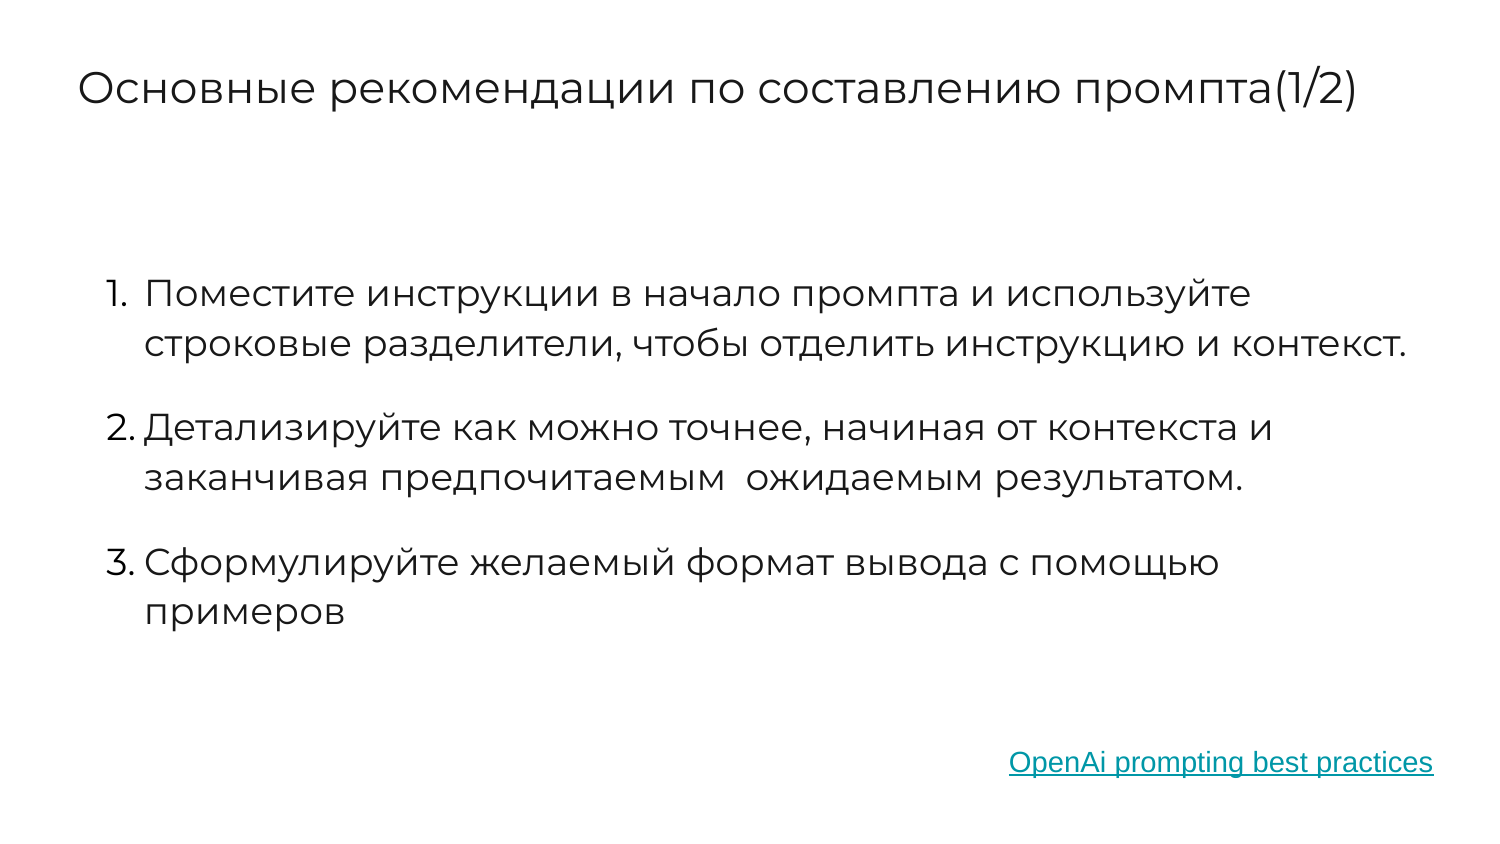

# Основные рекомендации по составлению промпта(1/2)

Поместите инструкции в начало промпта и используйте строковые разделители, чтобы отделить инструкцию и контекст.
Детализируйте как можно точнее, начиная от контекста и заканчивая предпочитаемым  ожидаемым результатом.
Сформулируйте желаемый формат вывода с помощью примеров
OpenAi prompting best practices